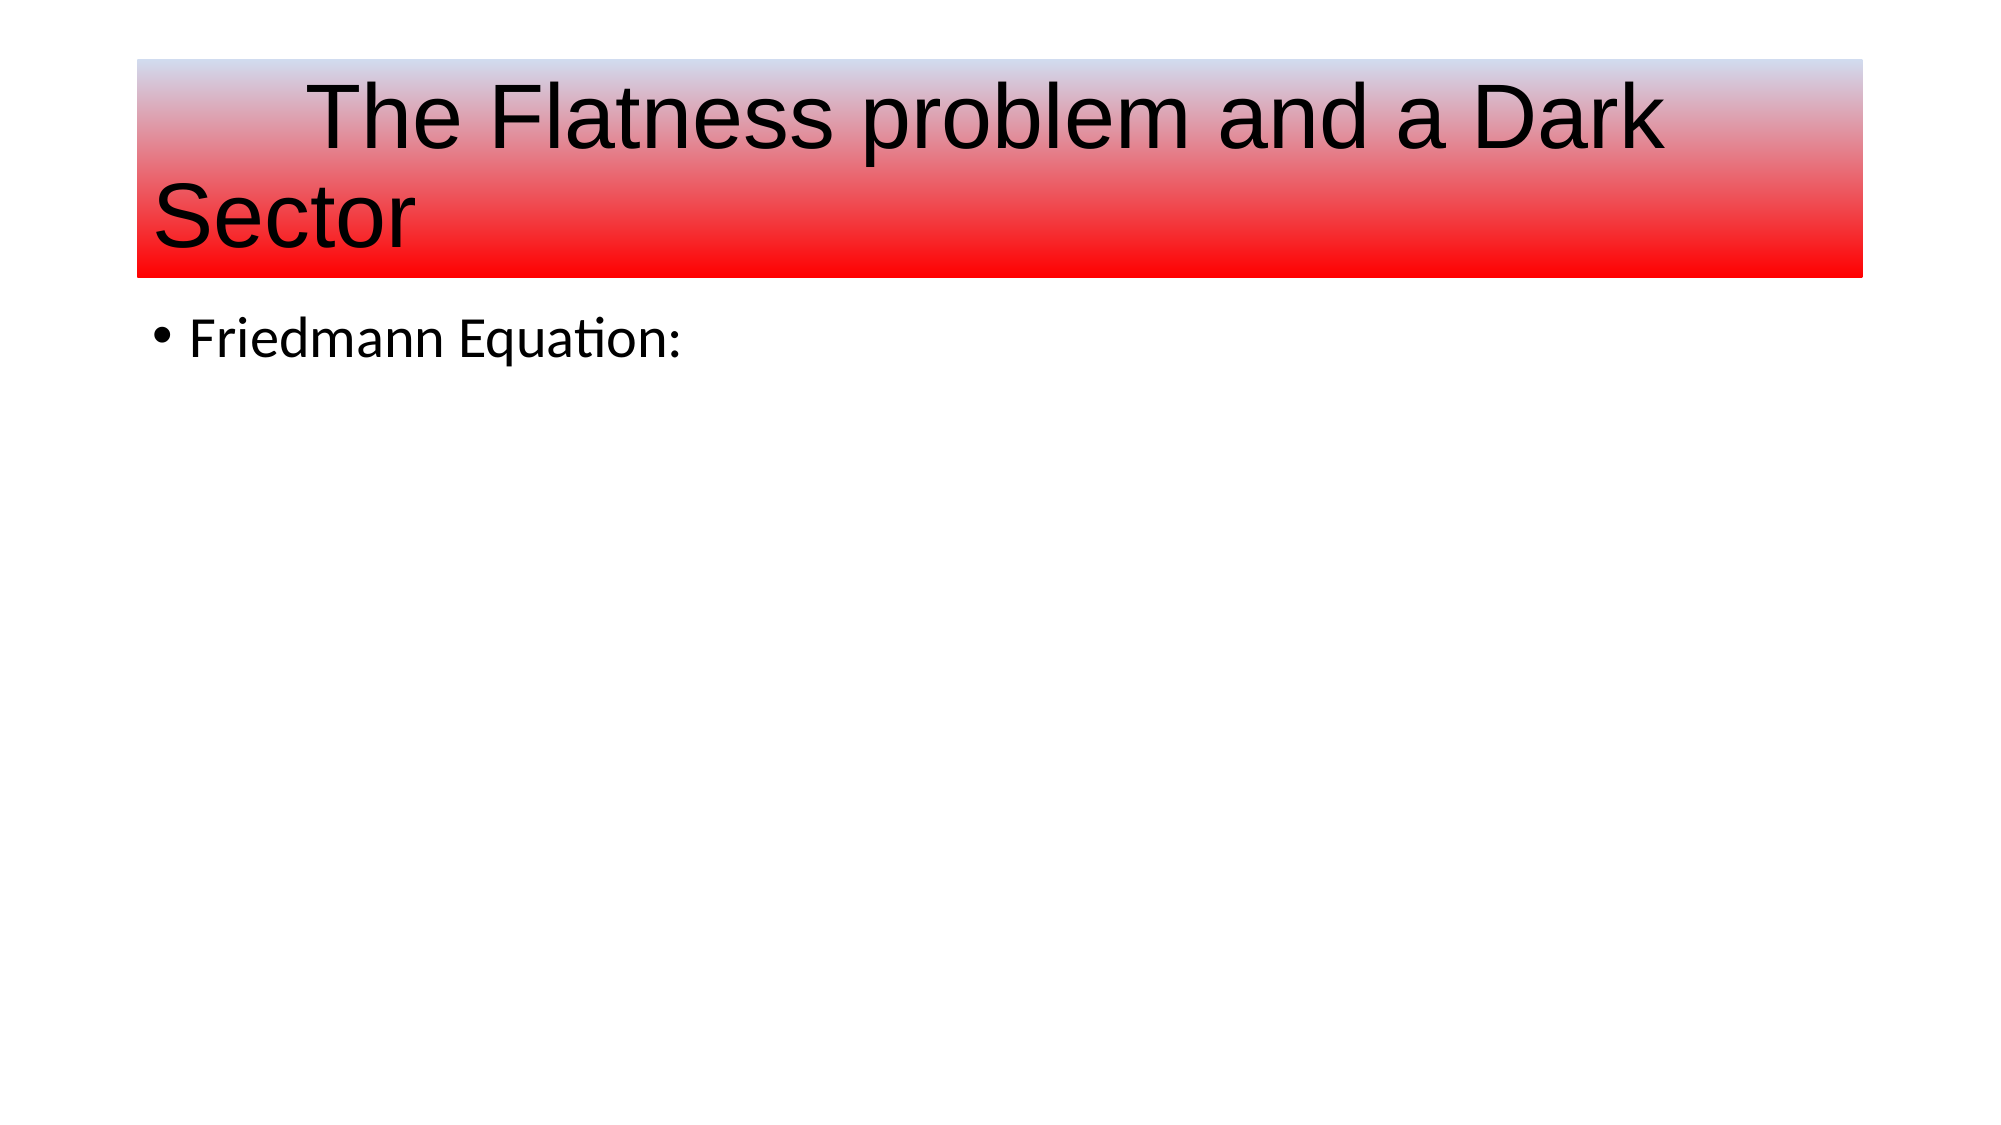

# The Flatness problem and a Dark Sector
Friedmann Equation: